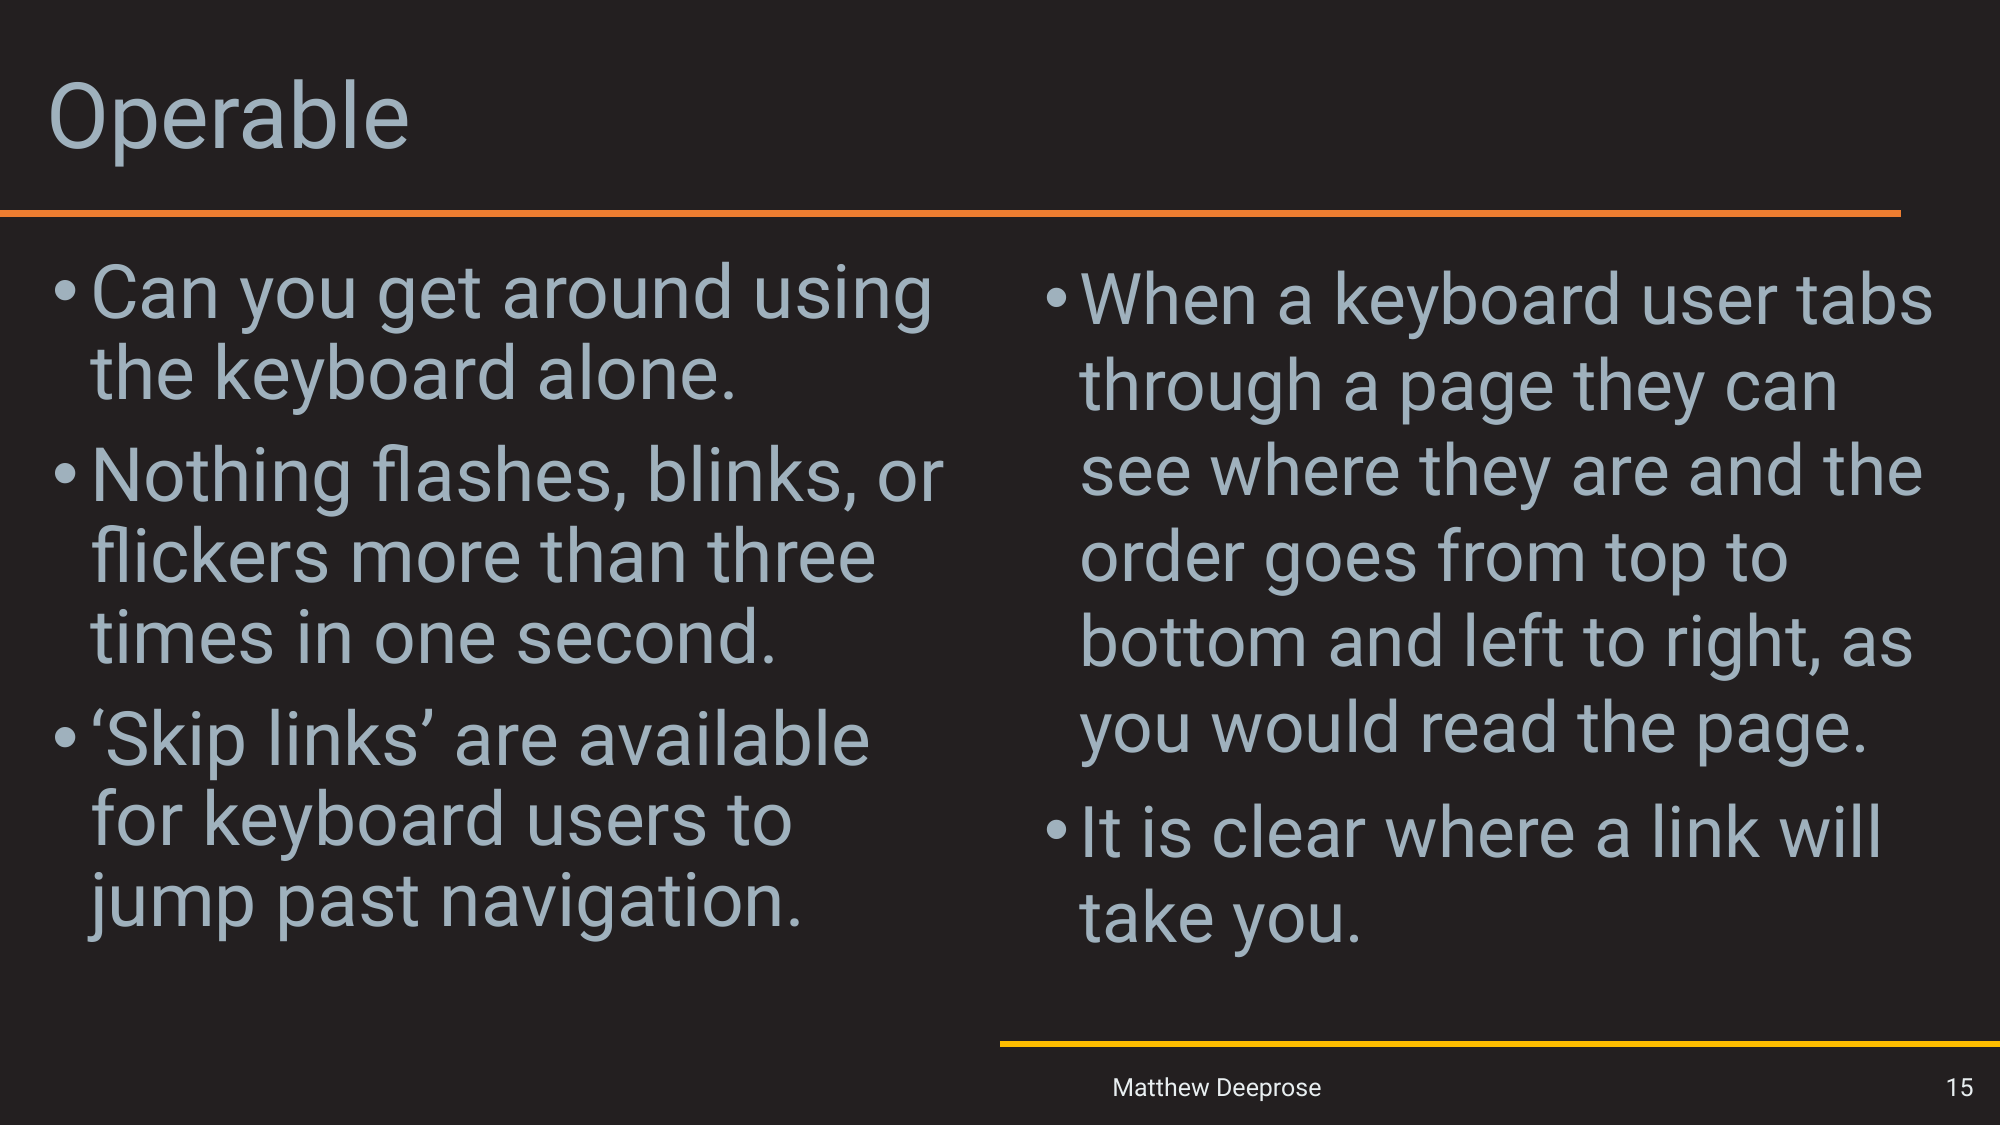

# Operable
Can you get around using the keyboard alone.
Nothing flashes, blinks, or flickers more than three times in one second.
‘Skip links’ are available for keyboard users to jump past navigation.

When a keyboard user tabs through a page they can see where they are and the order goes from top to bottom and left to right, as you would read the page.
It is clear where a link will take you.
15
Matthew Deeprose